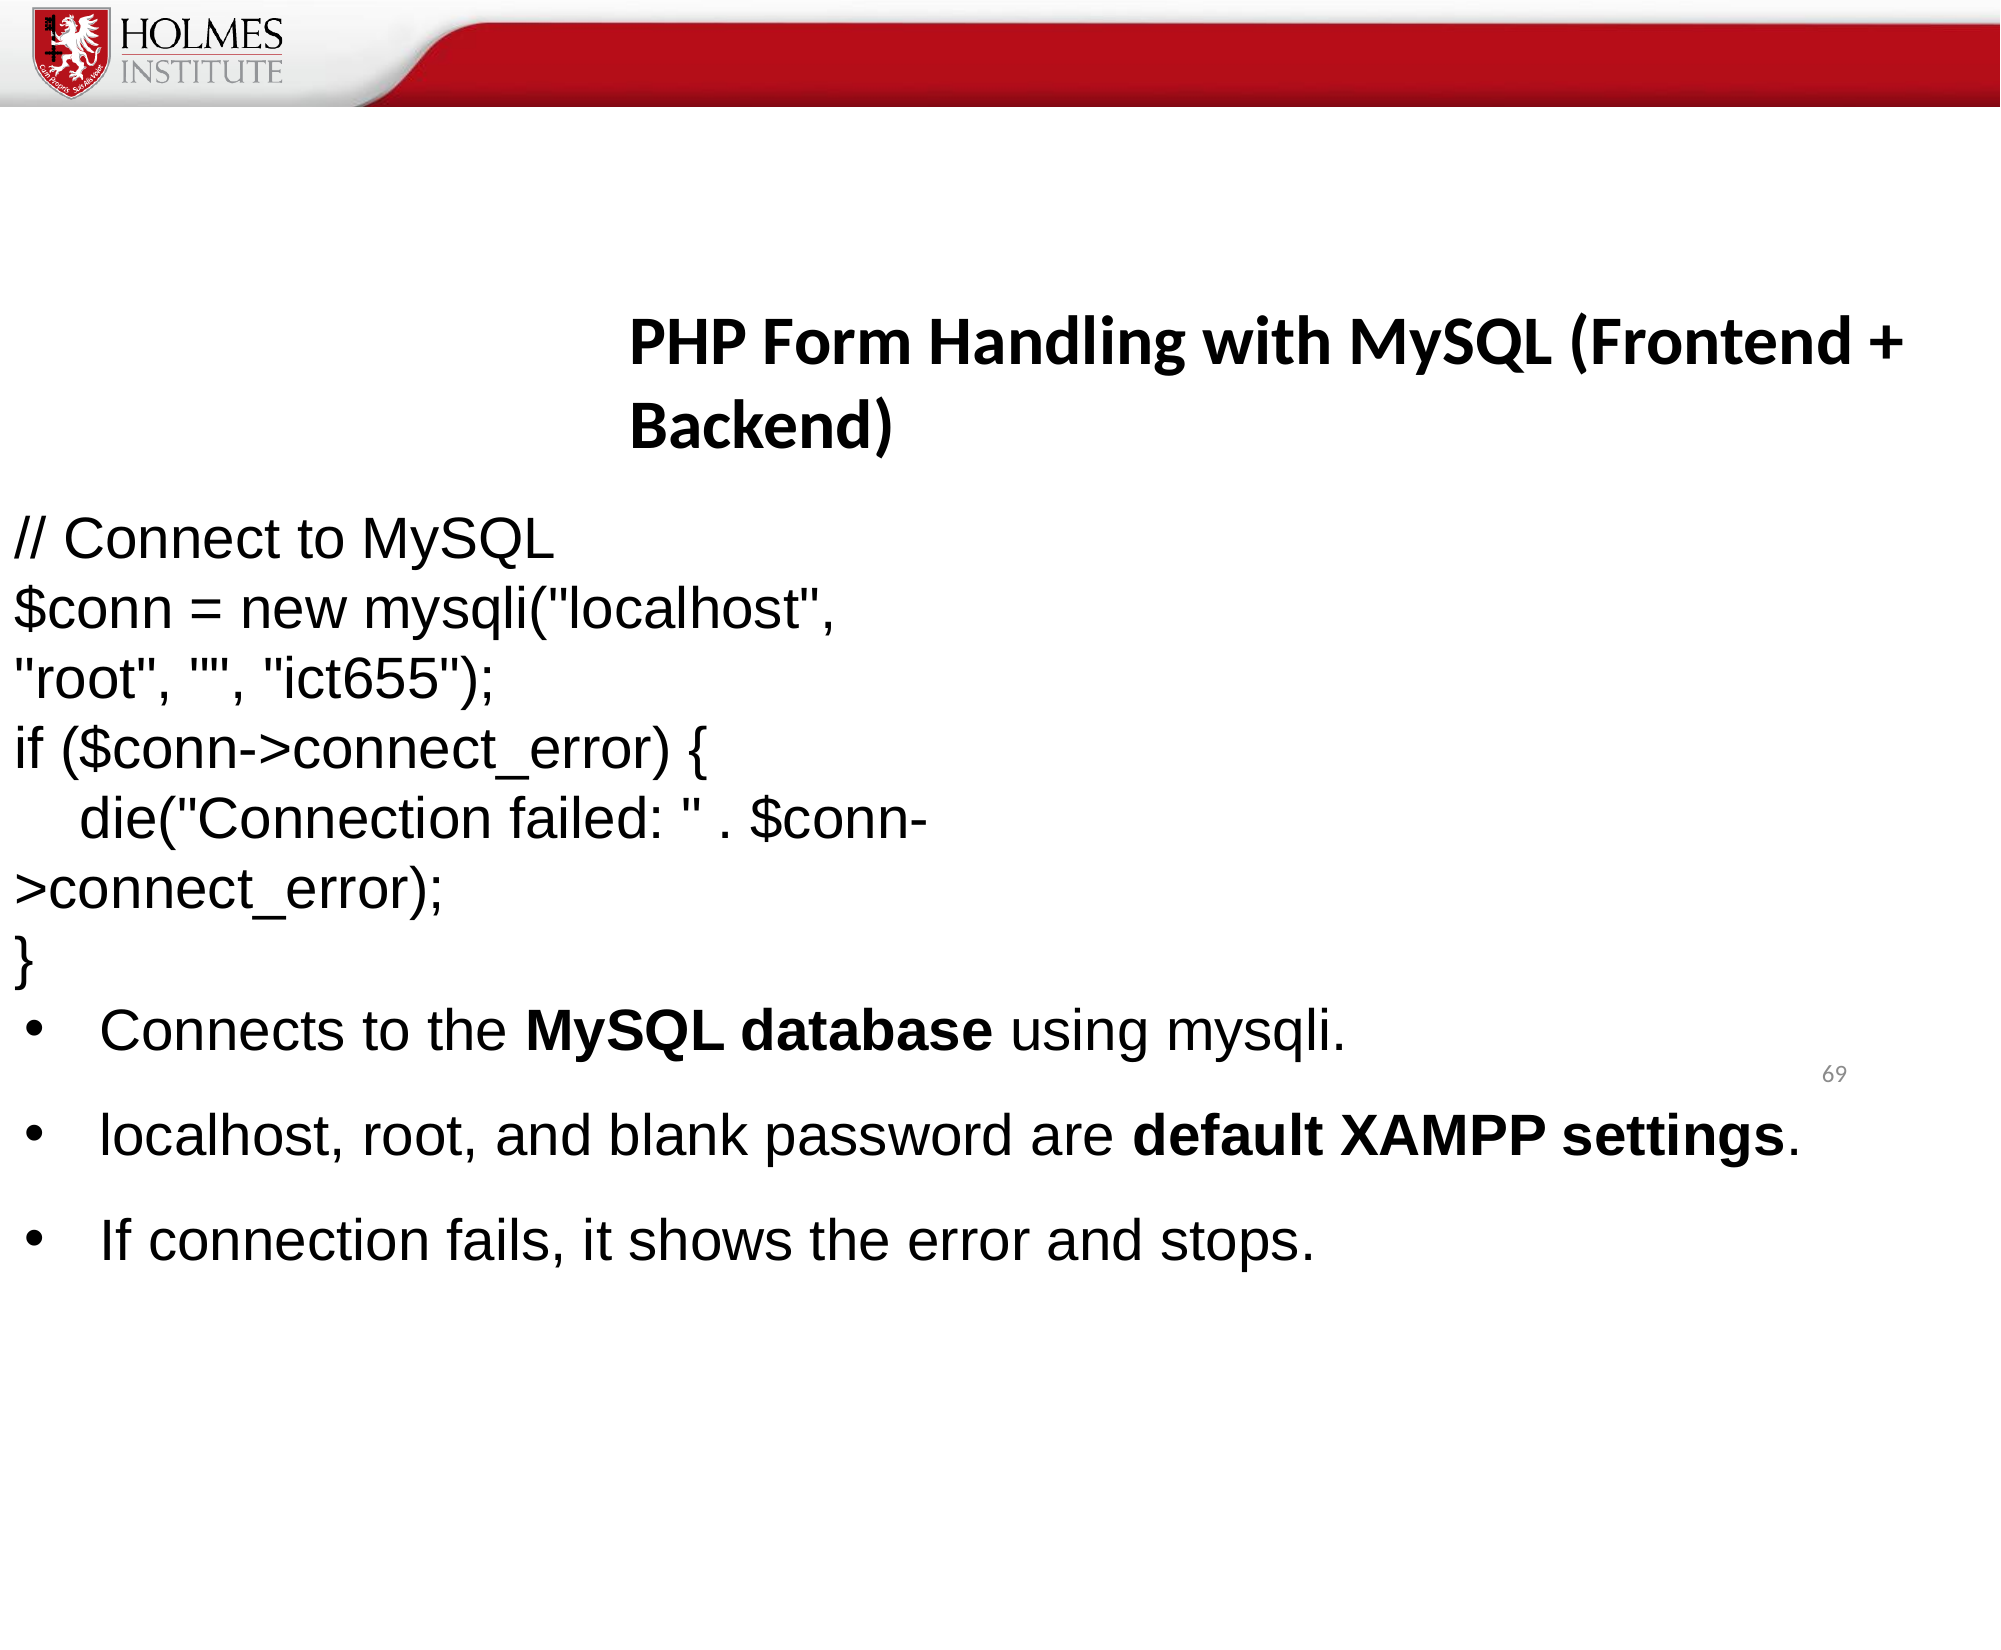

# PHP Form Handling with MySQL (Frontend + Backend)
// Connect to MySQL
$conn = new mysqli("localhost", "root", "", "ict655");
if ($conn->connect_error) {
    die("Connection failed: " . $conn->connect_error);
}
Connects to the MySQL database using mysqli.
localhost, root, and blank password are default XAMPP settings.
If connection fails, it shows the error and stops.
69